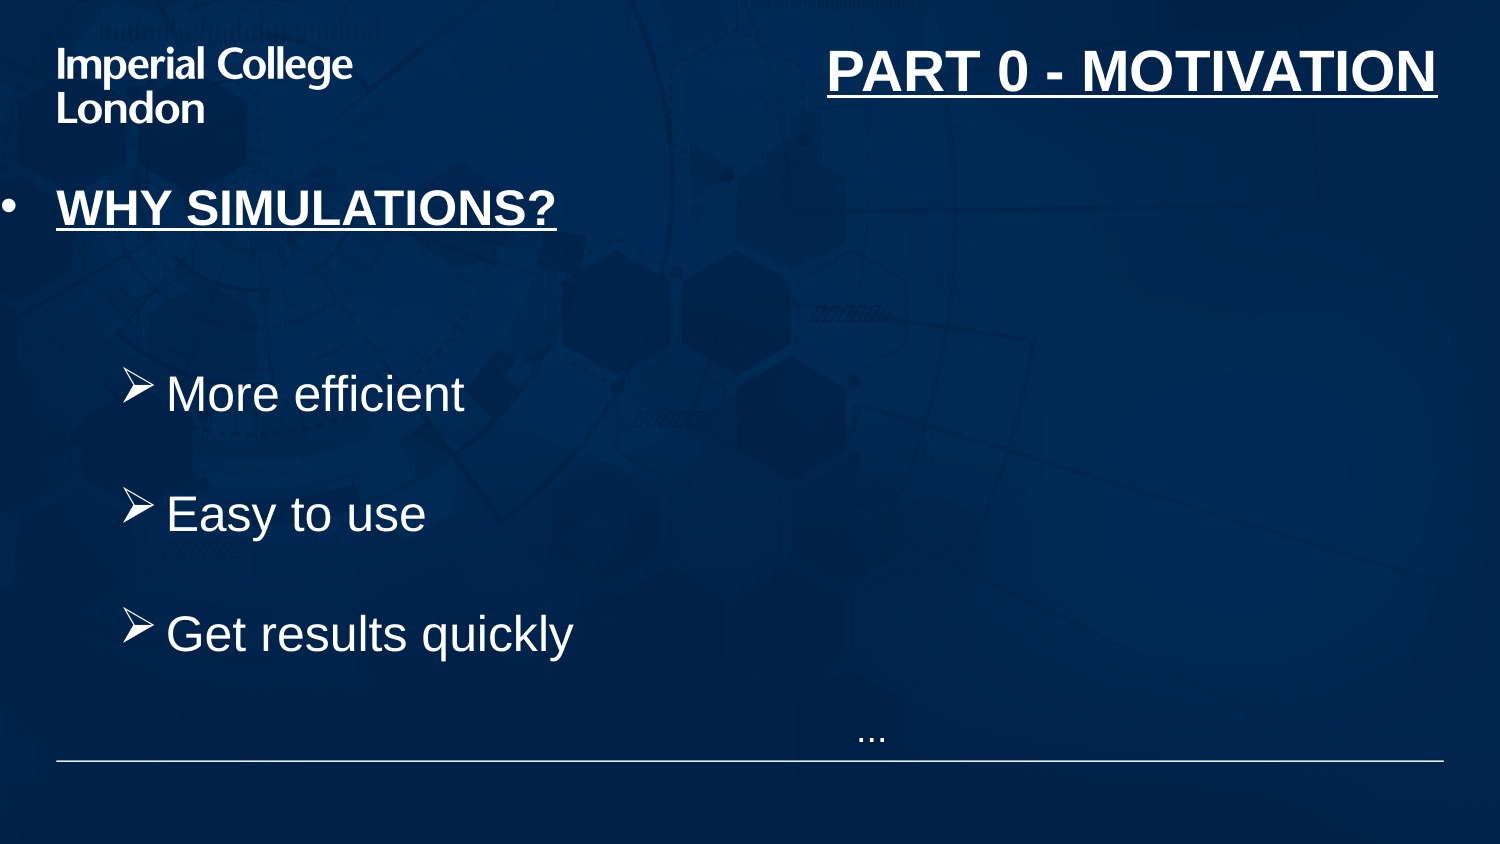

PART 0 - MOTIVATION
WHY SIMULATIONS?
More efficient
Easy to use
Get results quickly
...